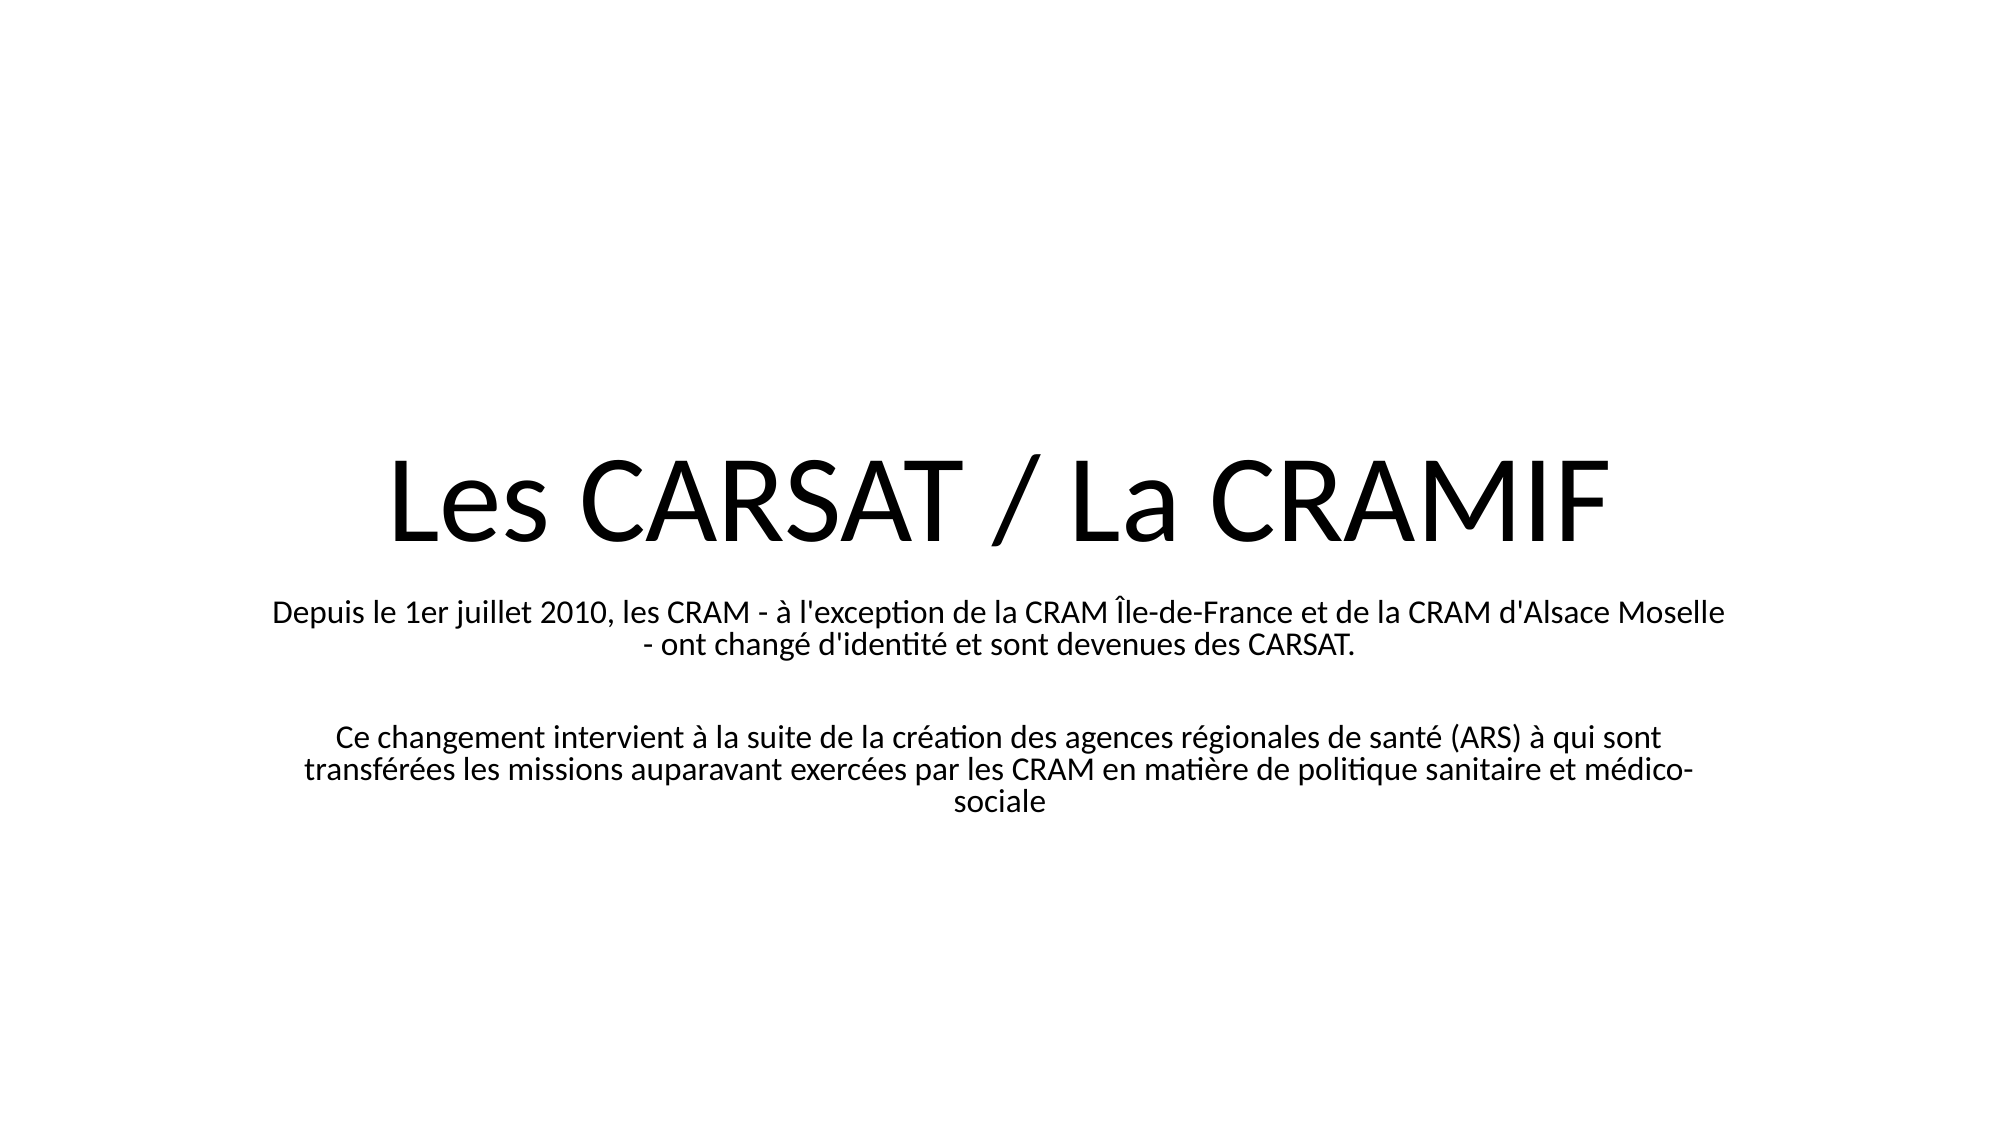

# Les CARSAT / La CRAMIF
Depuis le 1er juillet 2010, les CRAM - à l'exception de la CRAM Île-de-France et de la CRAM d'Alsace Moselle - ont changé d'identité et sont devenues des CARSAT.
Ce changement intervient à la suite de la création des agences régionales de santé (ARS) à qui sont transférées les missions auparavant exercées par les CRAM en matière de politique sanitaire et médico-sociale